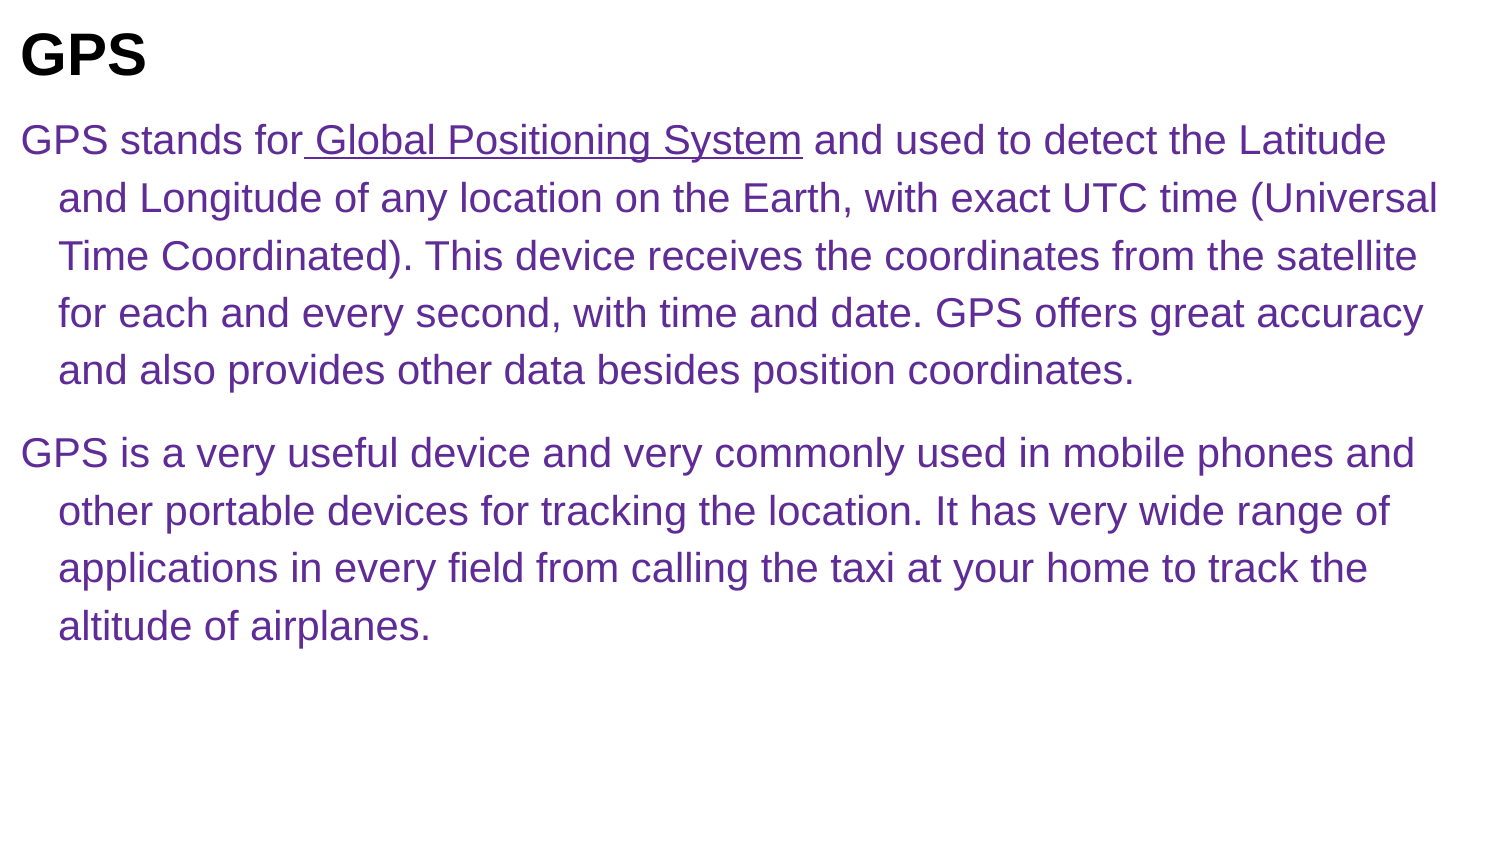

# GPS
GPS stands for Global Positioning System and used to detect the Latitude and Longitude of any location on the Earth, with exact UTC time (Universal Time Coordinated). This device receives the coordinates from the satellite for each and every second, with time and date. GPS offers great accuracy and also provides other data besides position coordinates.
GPS is a very useful device and very commonly used in mobile phones and other portable devices for tracking the location. It has very wide range of applications in every field from calling the taxi at your home to track the altitude of airplanes.